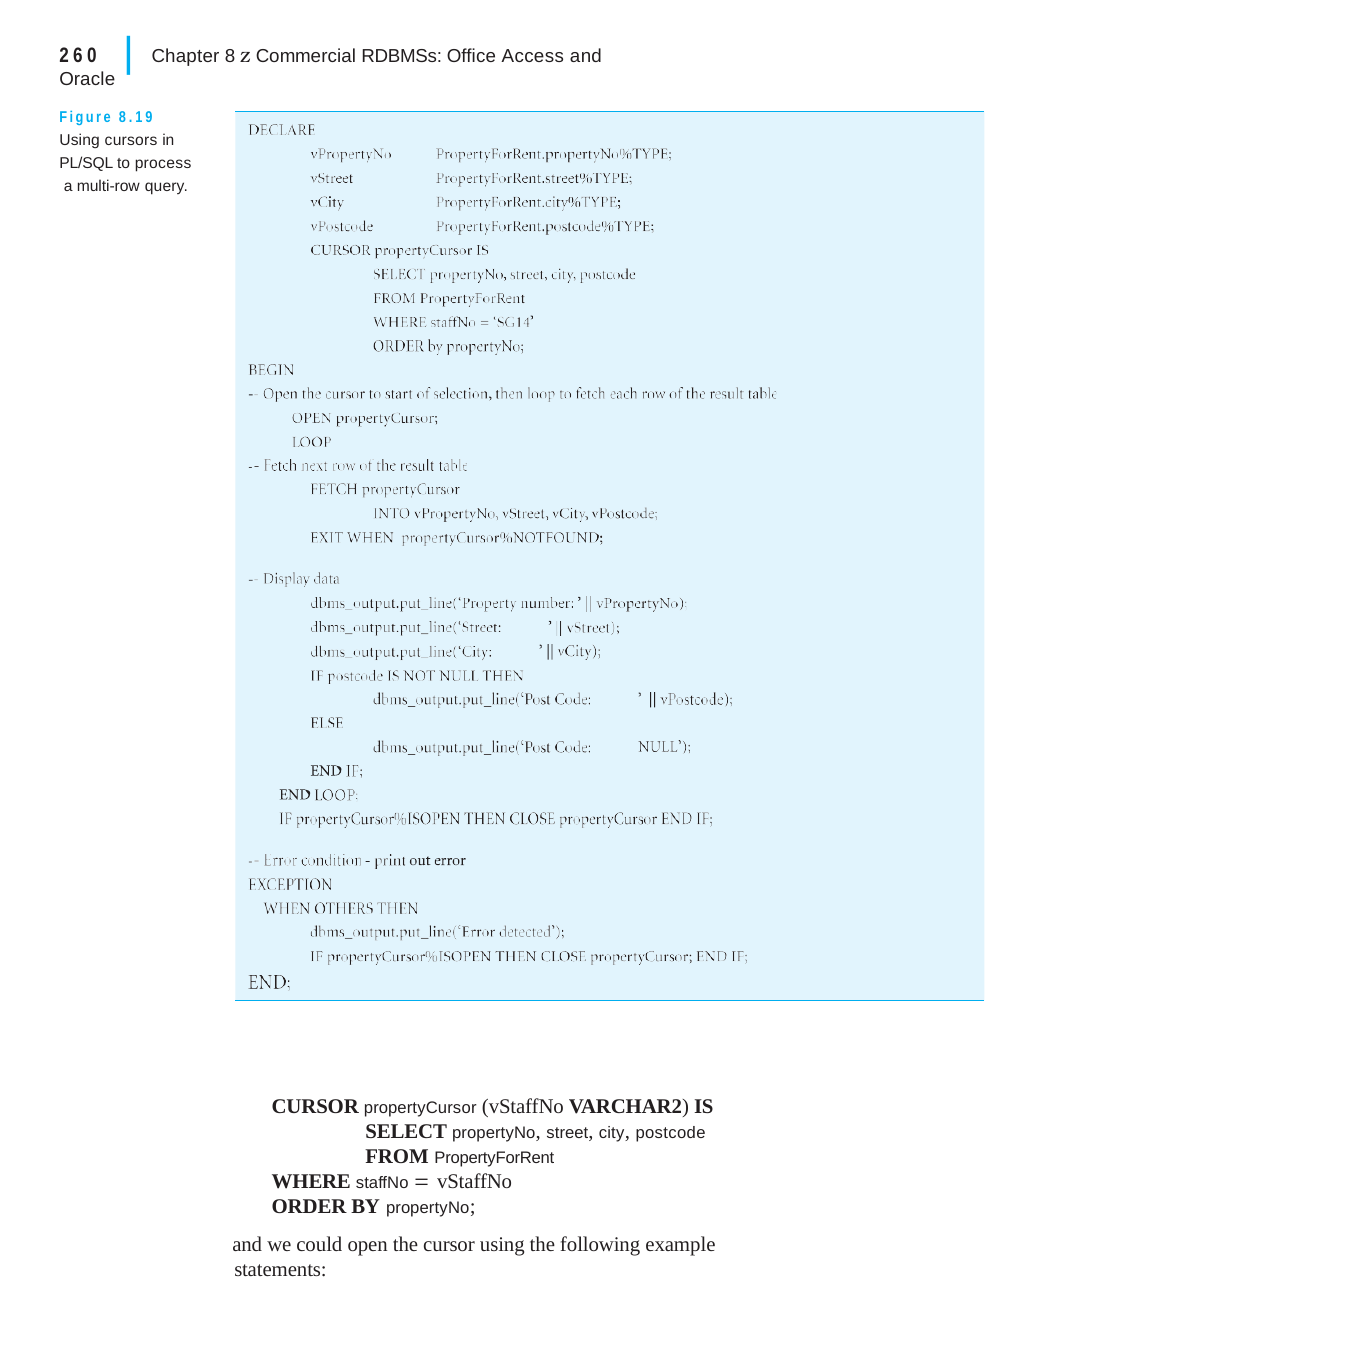

|
260	Chapter 8 z Commercial RDBMSs: Office Access and Oracle
Figure 8.19  Using cursors in  PL/SQL to process  a multi-row query.

CURSOR propertyCursor (vStaffNo VARCHAR2) IS  SELECT propertyNo, street, city, postcode  FROM PropertyForRent
WHERE staffNo = vStaffNo
ORDER BY propertyNo;
and we could open the cursor using the following example statements: